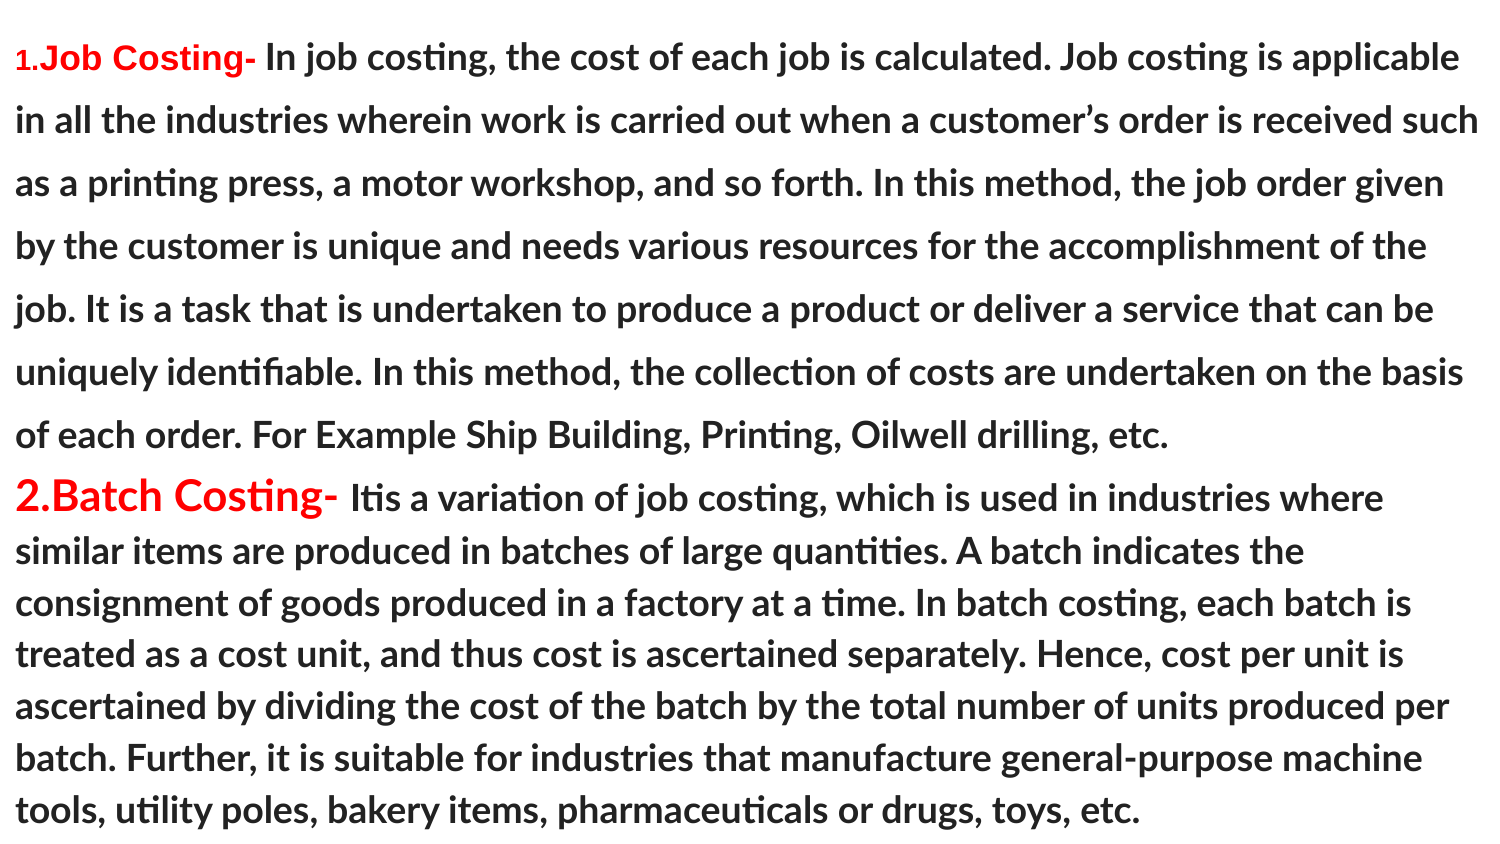

1.Job Costing- In job costing, the cost of each job is calculated. Job costing is applicable in all the industries wherein work is carried out when a customer’s order is received such as a printing press, a motor workshop, and so forth. In this method, the job order given by the customer is unique and needs various resources for the accomplishment of the job. It is a task that is undertaken to produce a product or deliver a service that can be uniquely identifiable. In this method, the collection of costs are undertaken on the basis of each order. For Example Ship Building, Printing, Oilwell drilling, etc.
2.Batch Costing- Itis a variation of job costing, which is used in industries where similar items are produced in batches of large quantities. A batch indicates the consignment of goods produced in a factory at a time. In batch costing, each batch is treated as a cost unit, and thus cost is ascertained separately. Hence, cost per unit is ascertained by dividing the cost of the batch by the total number of units produced per batch. Further, it is suitable for industries that manufacture general-purpose machine tools, utility poles, bakery items, pharmaceuticals or drugs, toys, etc.